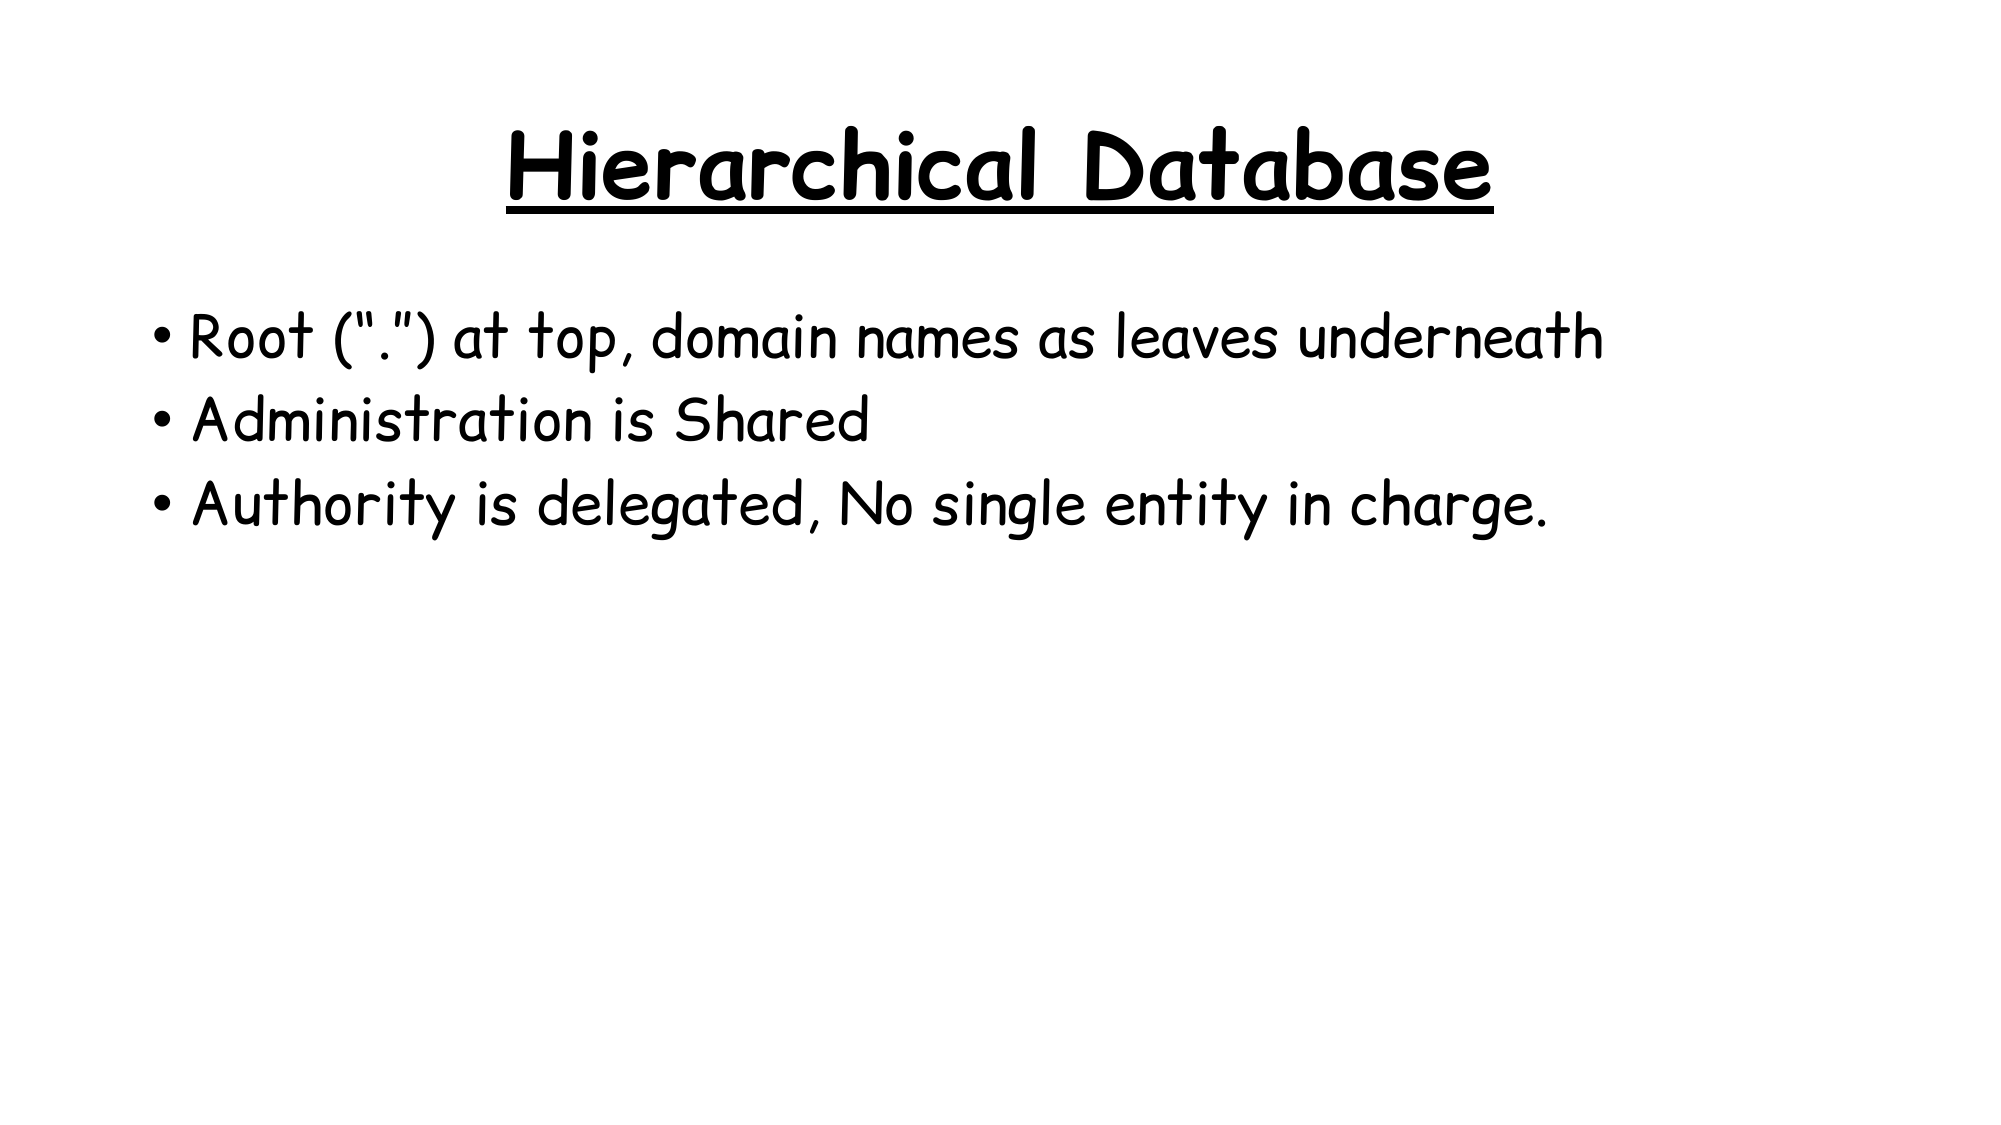

# Hierarchical Database
Root (“.”) at top, domain names as leaves underneath
Administration is Shared
Authority is delegated, No single entity in charge.